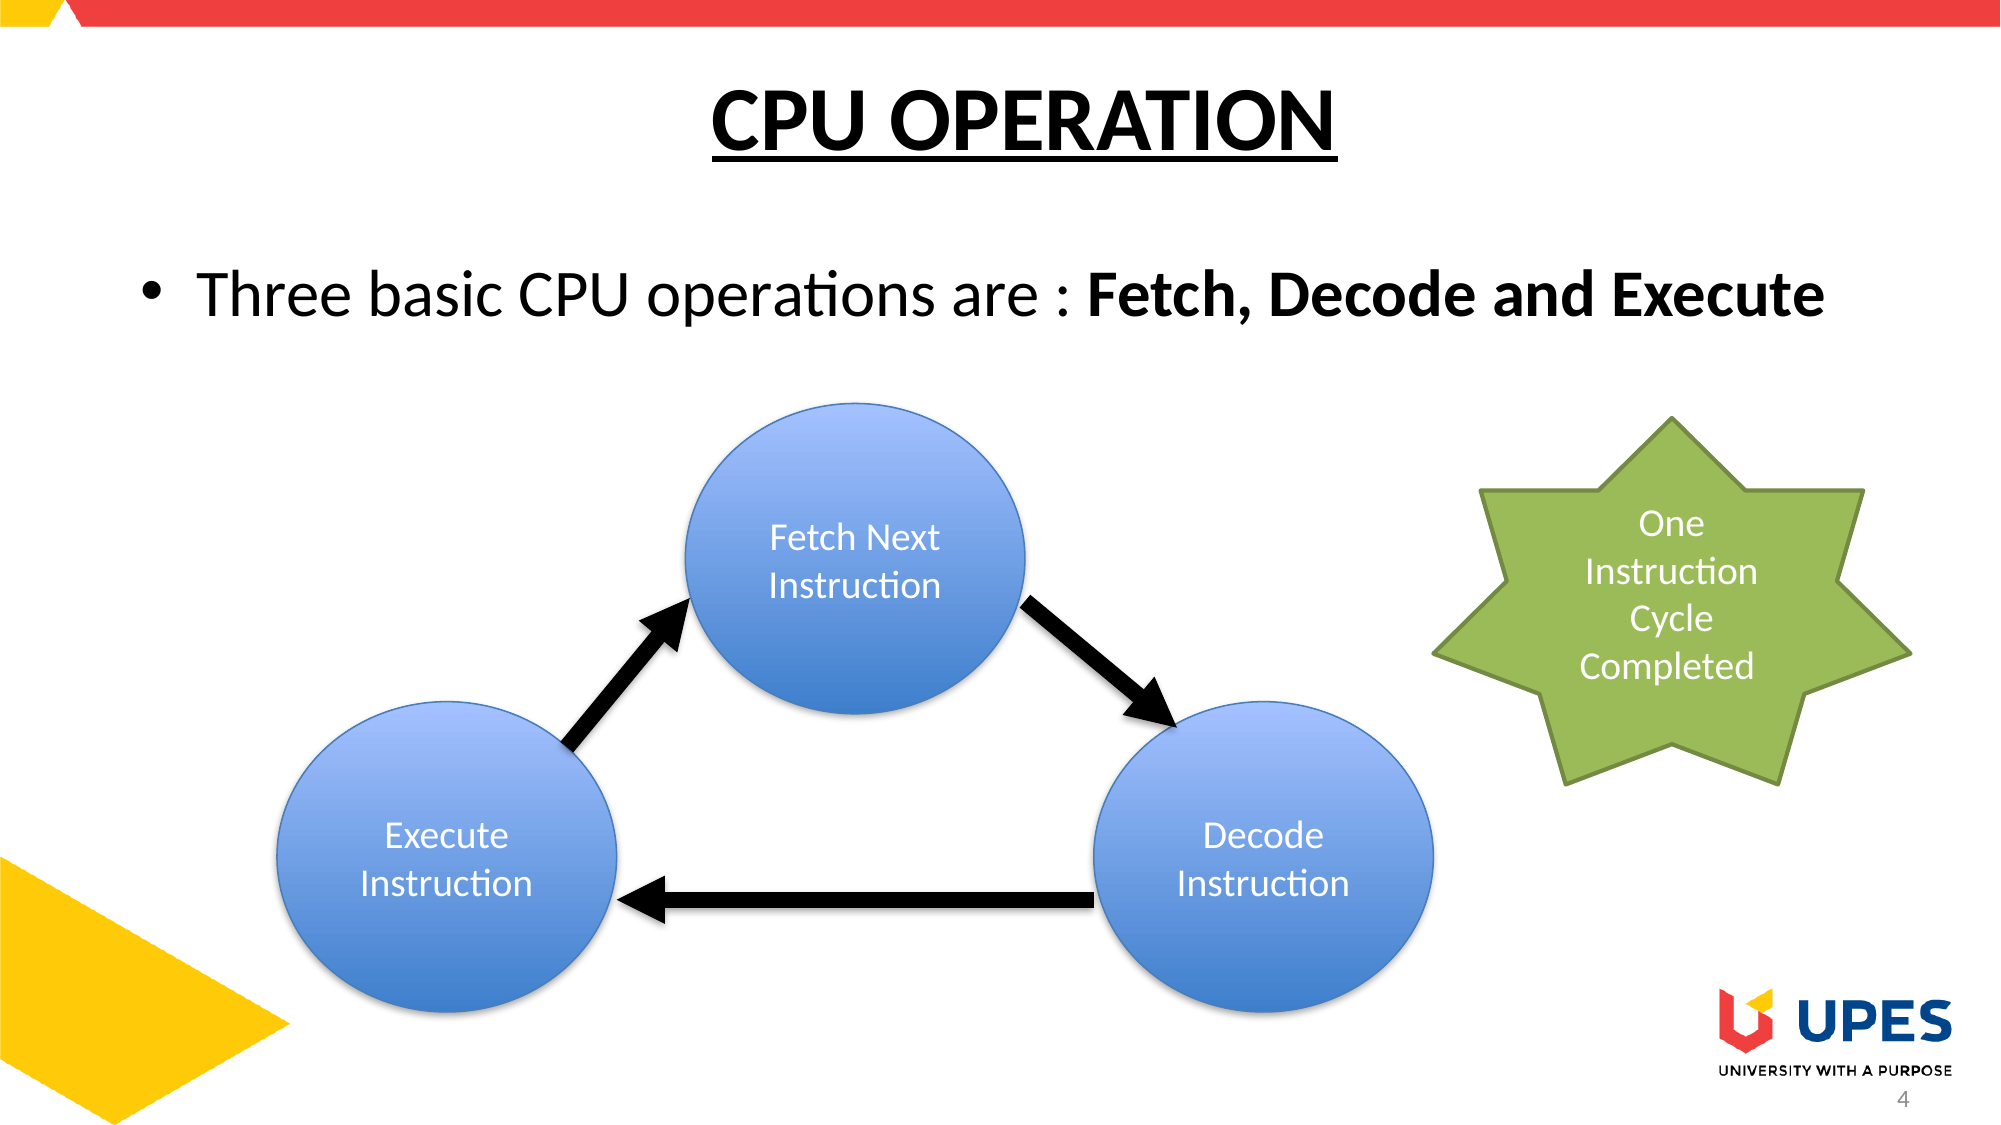

# CPU OPERATION
Three basic CPU operations are : Fetch, Decode and Execute
Fetch Next Instruction
One Instruction Cycle Completed
Execute Instruction
Decode Instruction